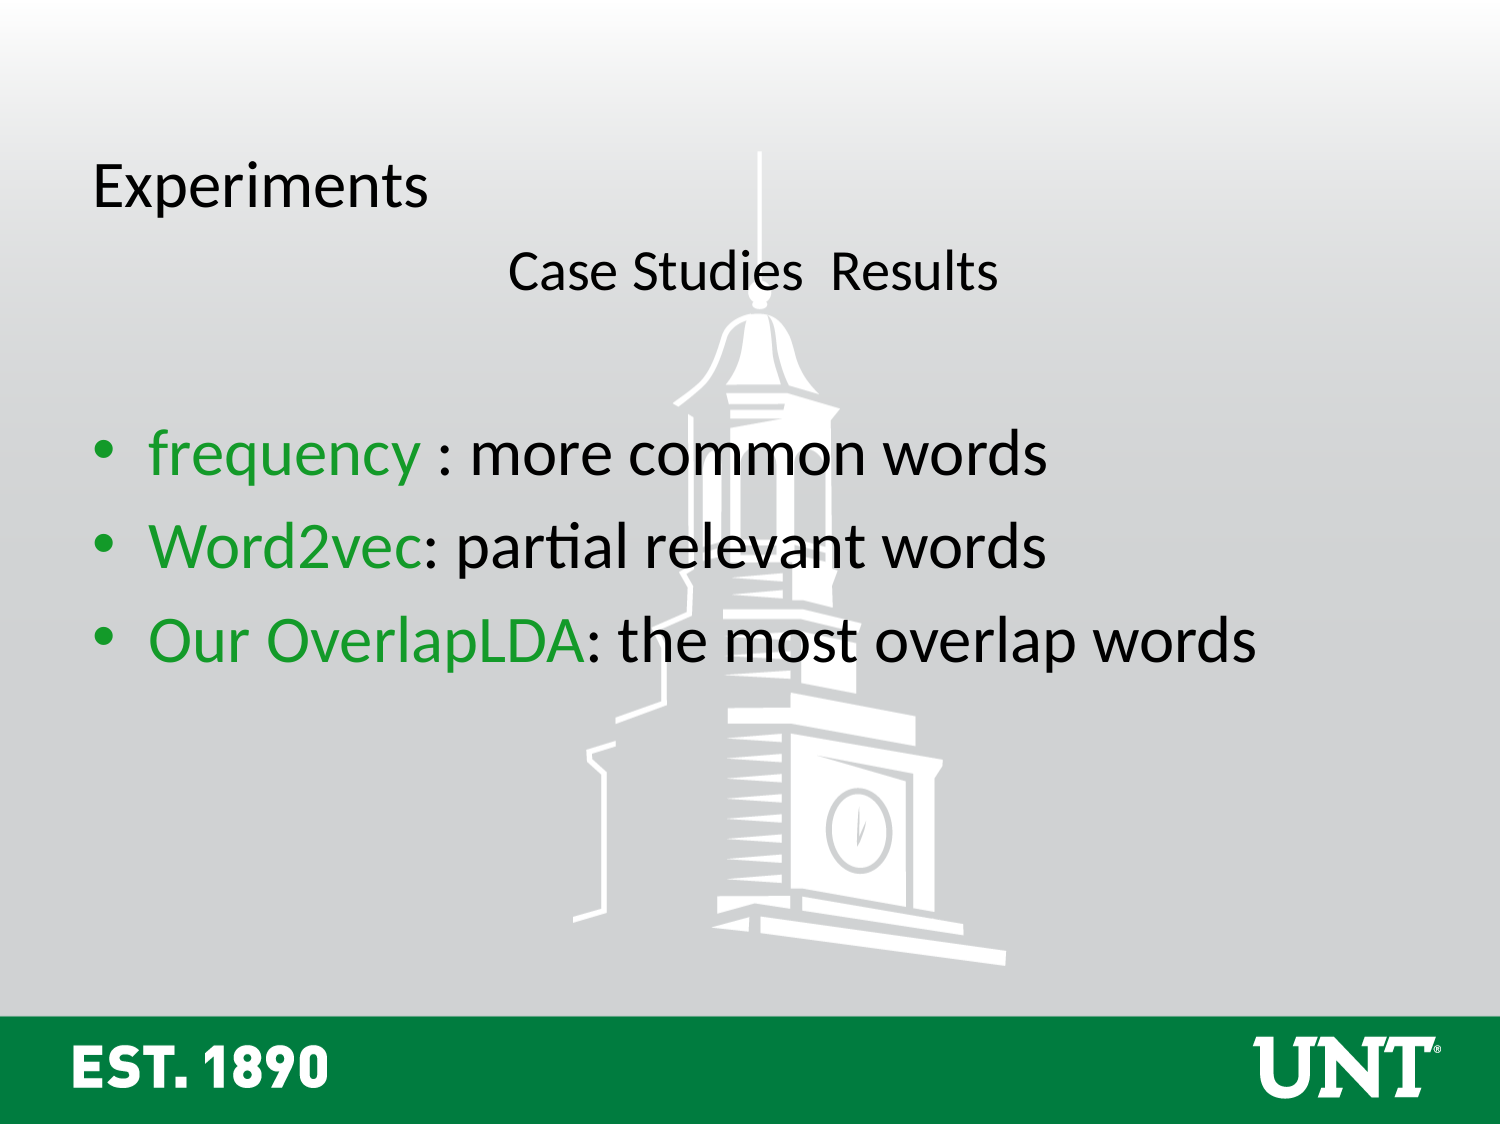

Experiments
Case Studies  Results

frequency : more common words
Word2vec: partial relevant words
Our OverlapLDA: the most overlap words